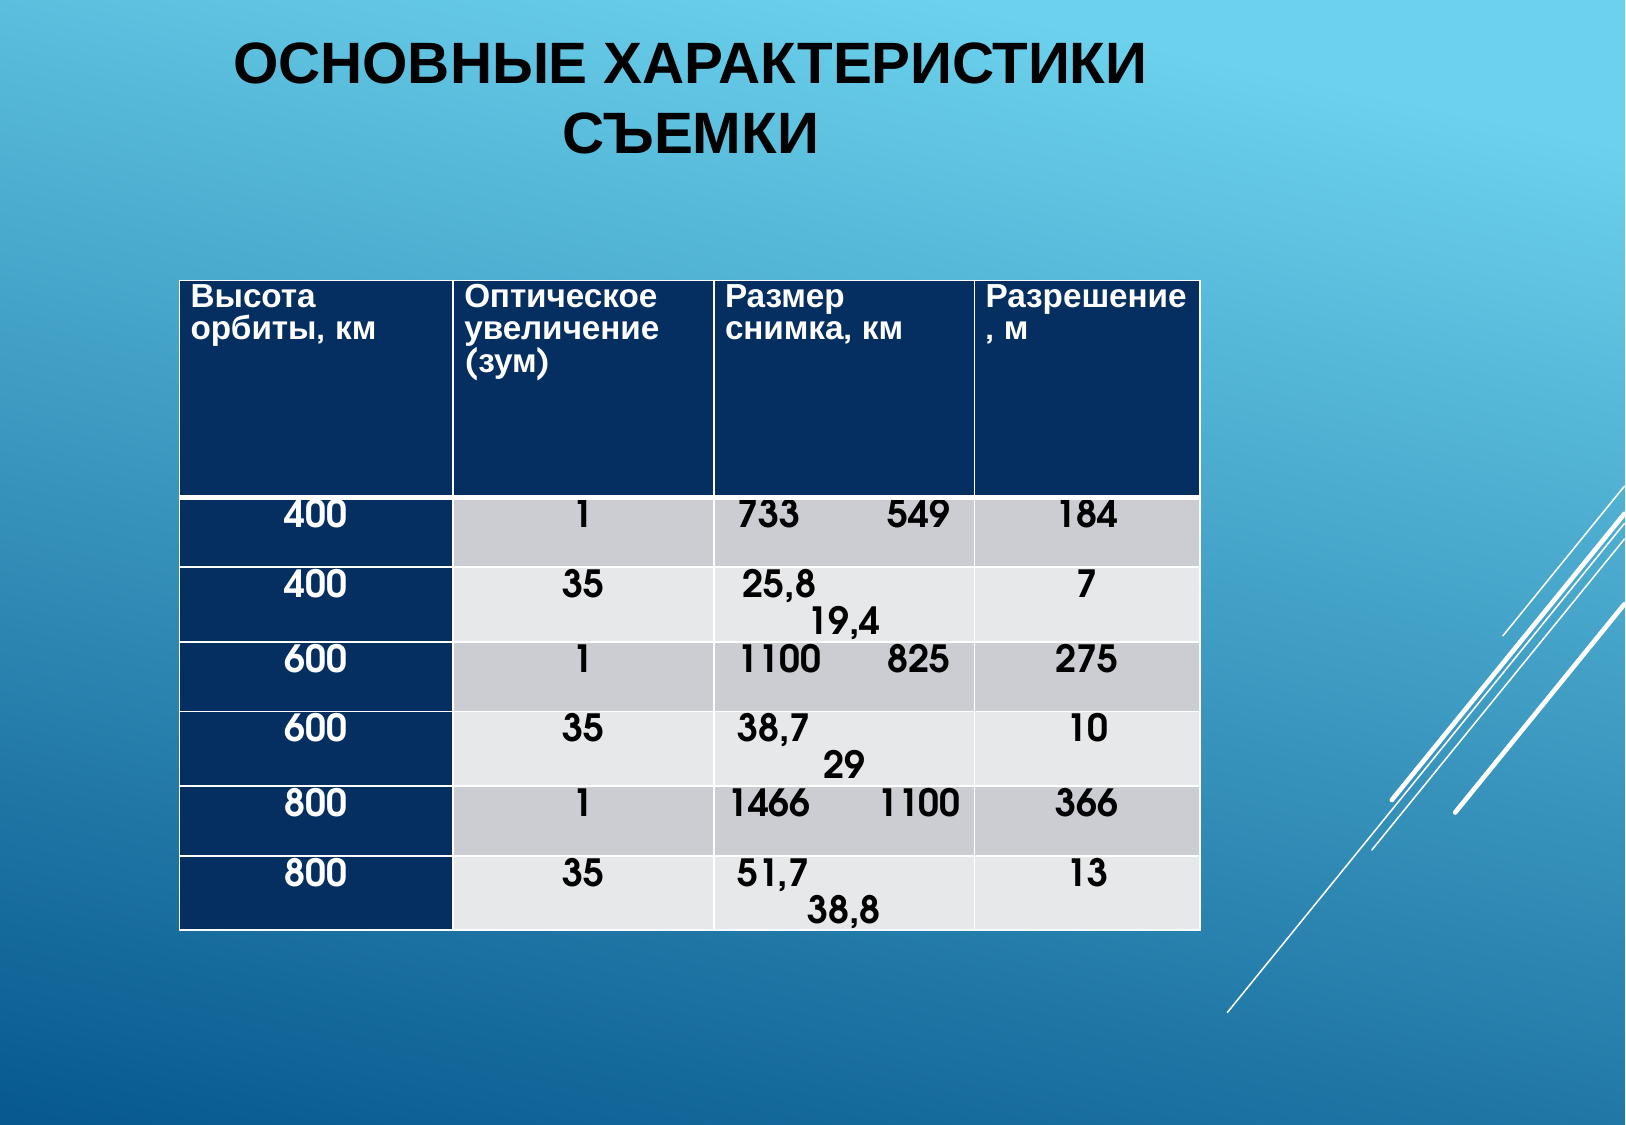

# Основные характеристики съемки

| Высота орбиты, км | Оптическое увеличение (зум) | Размер снимка, км | Разрешение, м |
| --- | --- | --- | --- |
| 400 | 1 | 733 549 | 184 |
| 400 | 35 | 25,8 19,4 | 7 |
| 600 | 1 | 1100 825 | 275 |
| 600 | 35 | 38,7 29 | 10 |
| 800 | 1 | 1466 1100 | 366 |
| 800 | 35 | 51,7 38,8 | 13 |